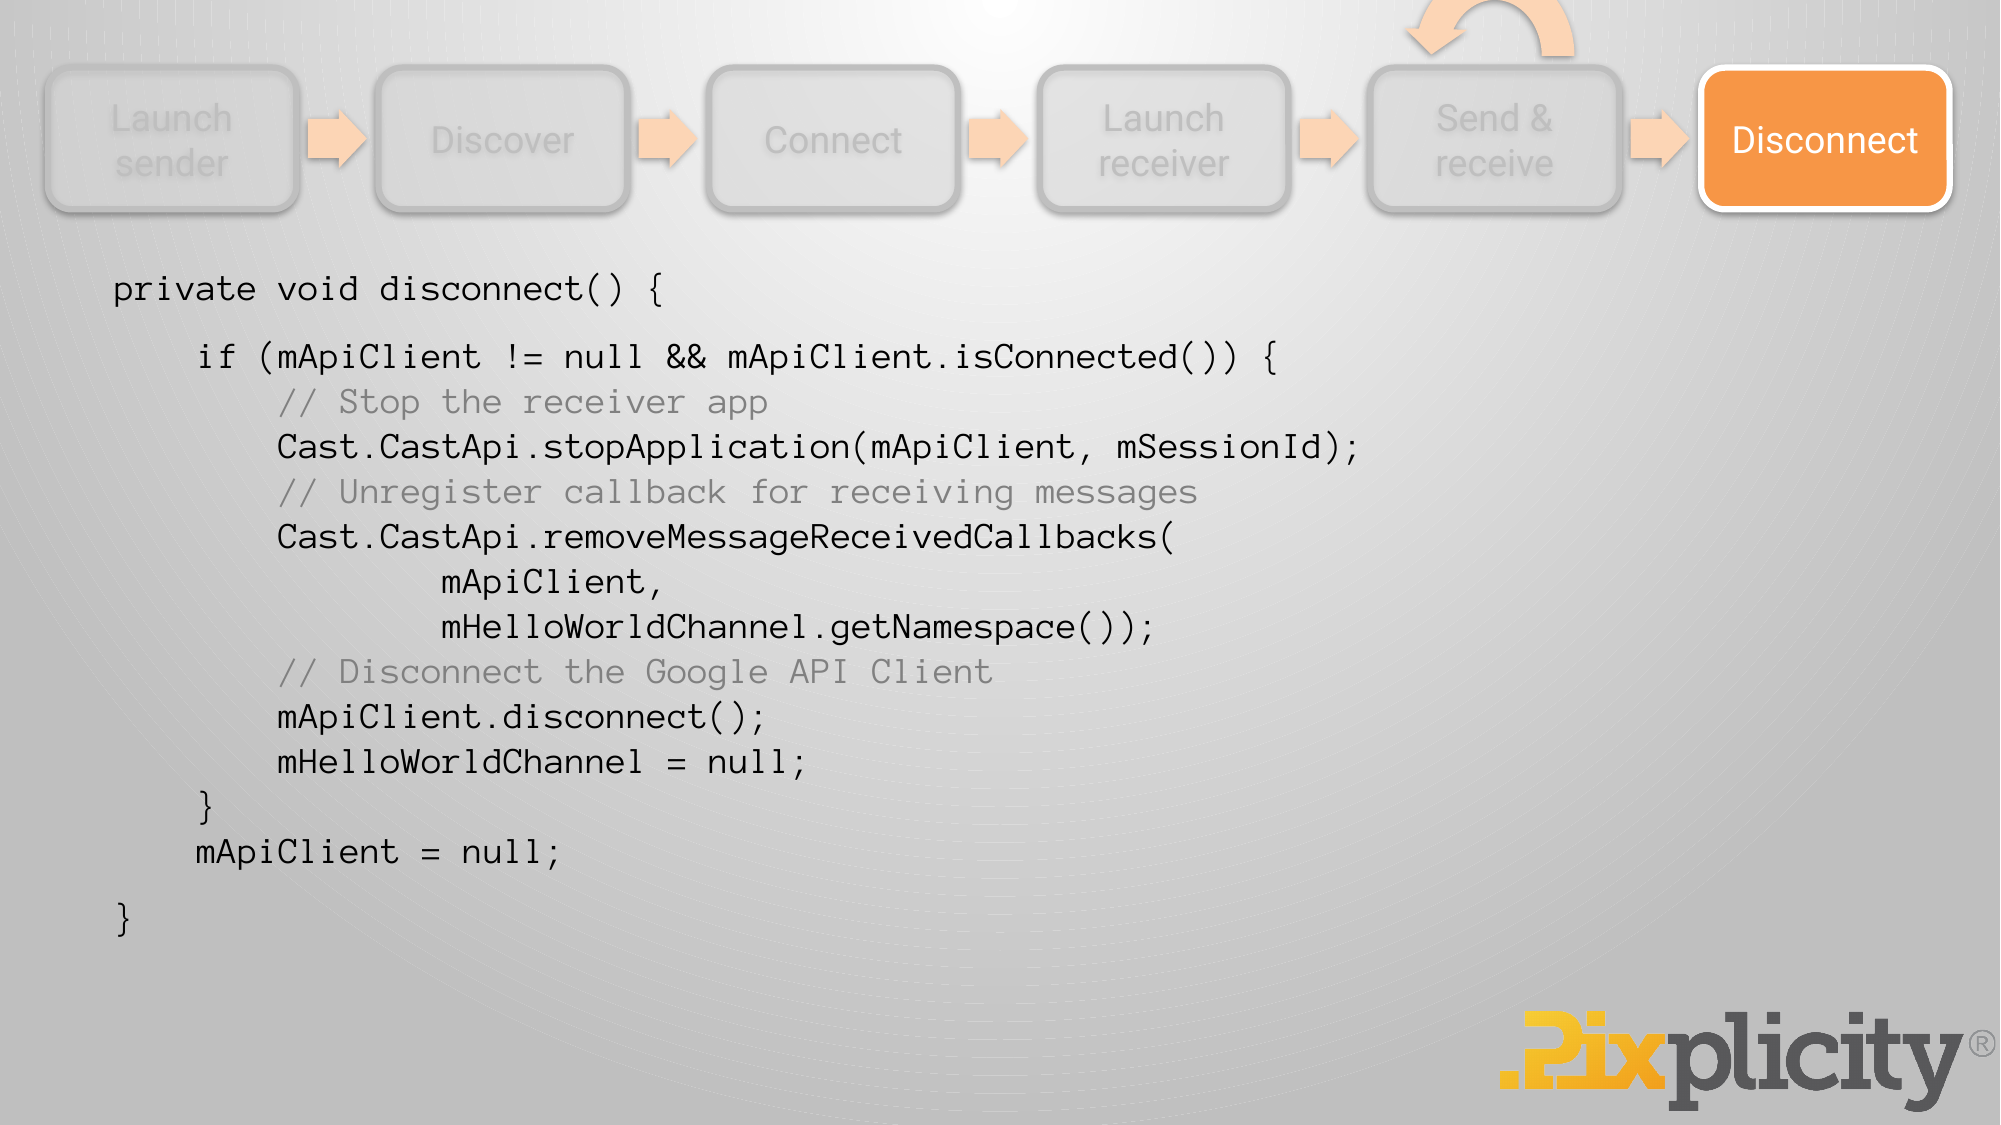

private void disconnect() {

    if (mApiClient != null && mApiClient.isConnected()) {
        // Stop the receiver app
        Cast.CastApi.stopApplication(mApiClient, mSessionId);
        // Unregister callback for receiving messages
        Cast.CastApi.removeMessageReceivedCallbacks(
                mApiClient,
                mHelloWorldChannel.getNamespace());
        // Disconnect the Google API Client
        mApiClient.disconnect();
        mHelloWorldChannel = null;
    }
    mApiClient = null;

}